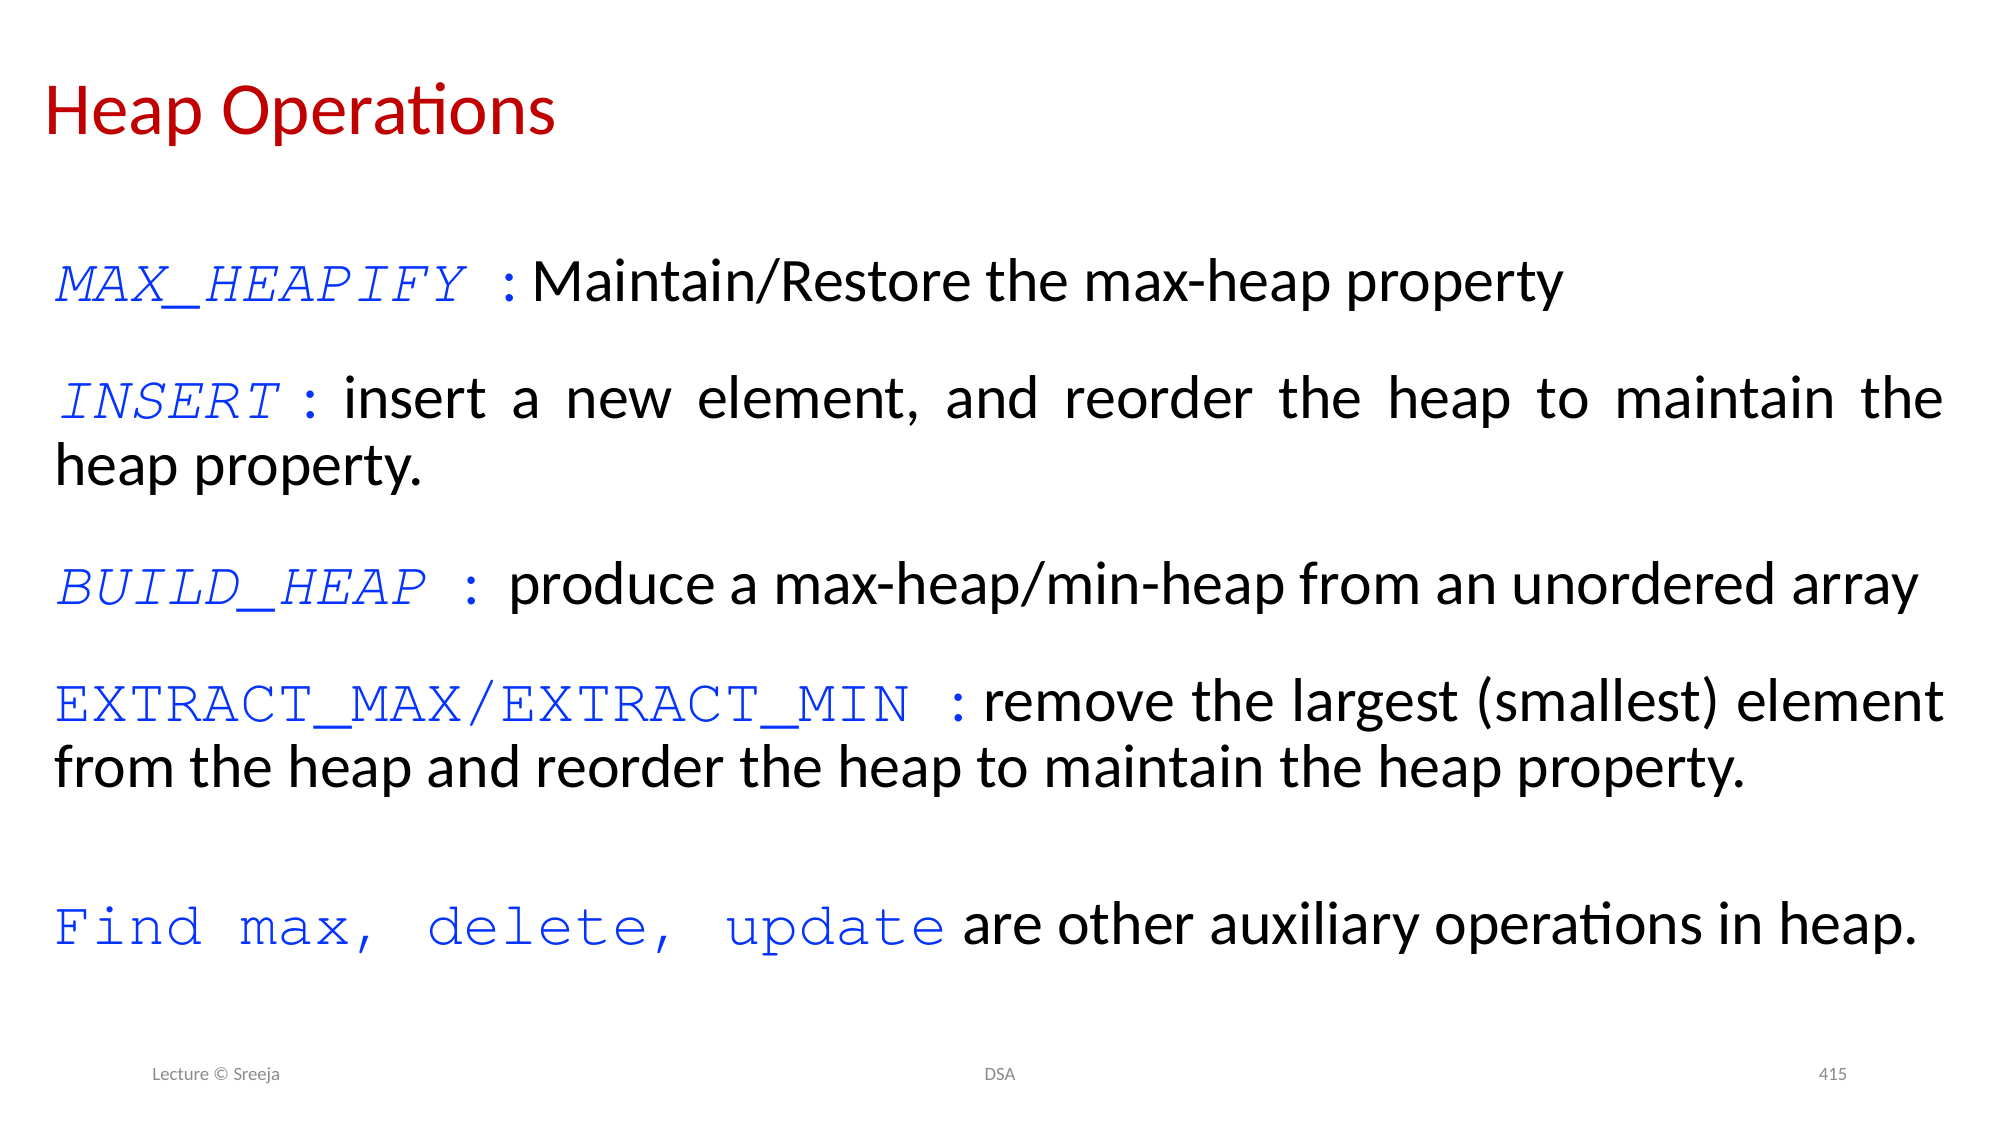

# Heap Operations

MAX_HEAPIFY : Maintain/Restore the max-heap property

INSERT : insert a new element, and reorder the heap to maintain the heap property.

BUILD_HEAP :  produce a max-heap/min-heap from an unordered array

EXTRACT_MAX/EXTRACT_MIN : remove the largest (smallest) element from the heap and reorder the heap to maintain the heap property.

Find max, delete, update are other auxiliary operations in heap.

Lecture © Sreeja
DSA
415